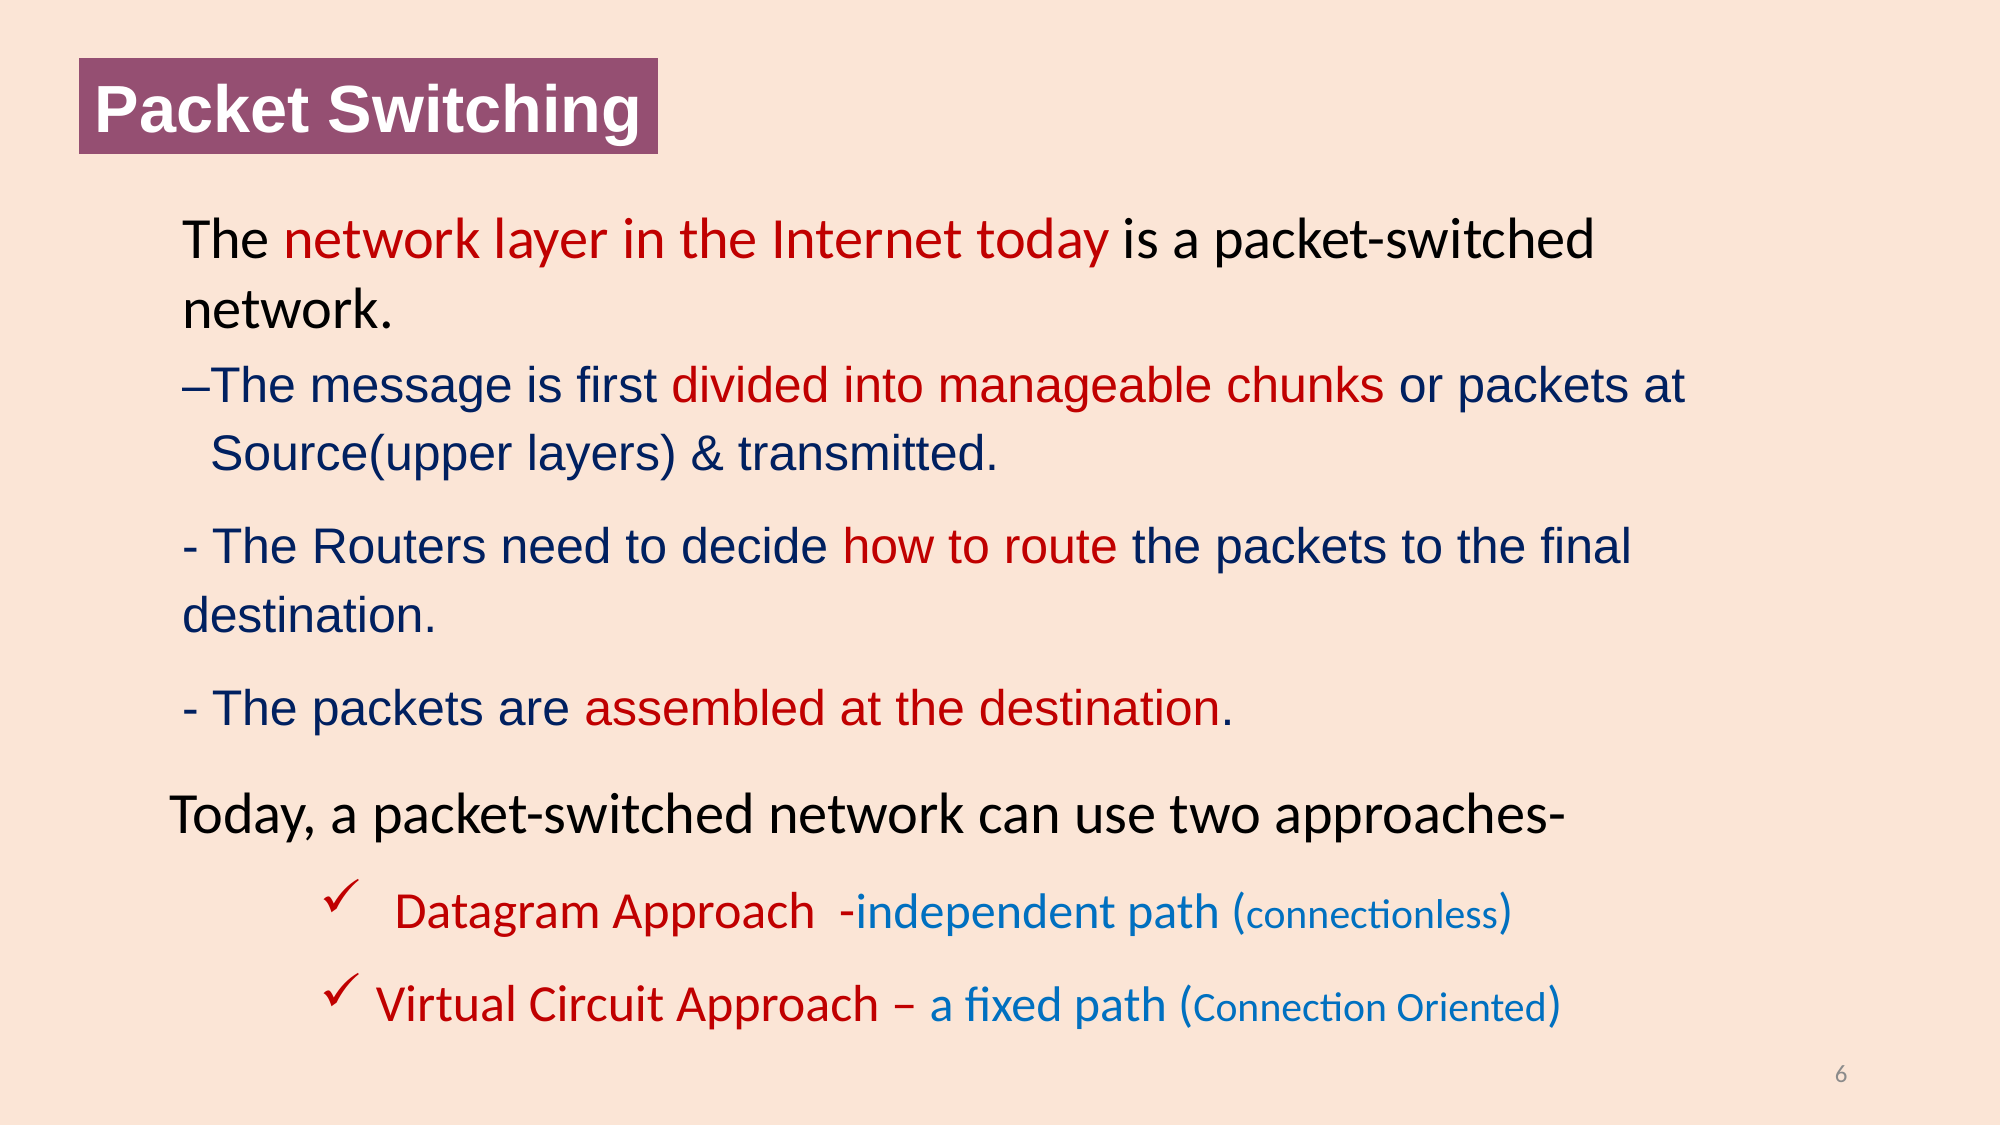

Packet Switching
The network layer in the Internet today is a packet-switched network.
–The message is first divided into manageable chunks or packets at
  Source(upper layers) & transmitted.
- The Routers need to decide how to route the packets to the final destination.
- The packets are assembled at the destination.
Today, a packet-switched network can use two approaches-
Datagram Approach  -independent path (connectionless)
Virtual Circuit Approach – a fixed path (Connection Oriented)
6